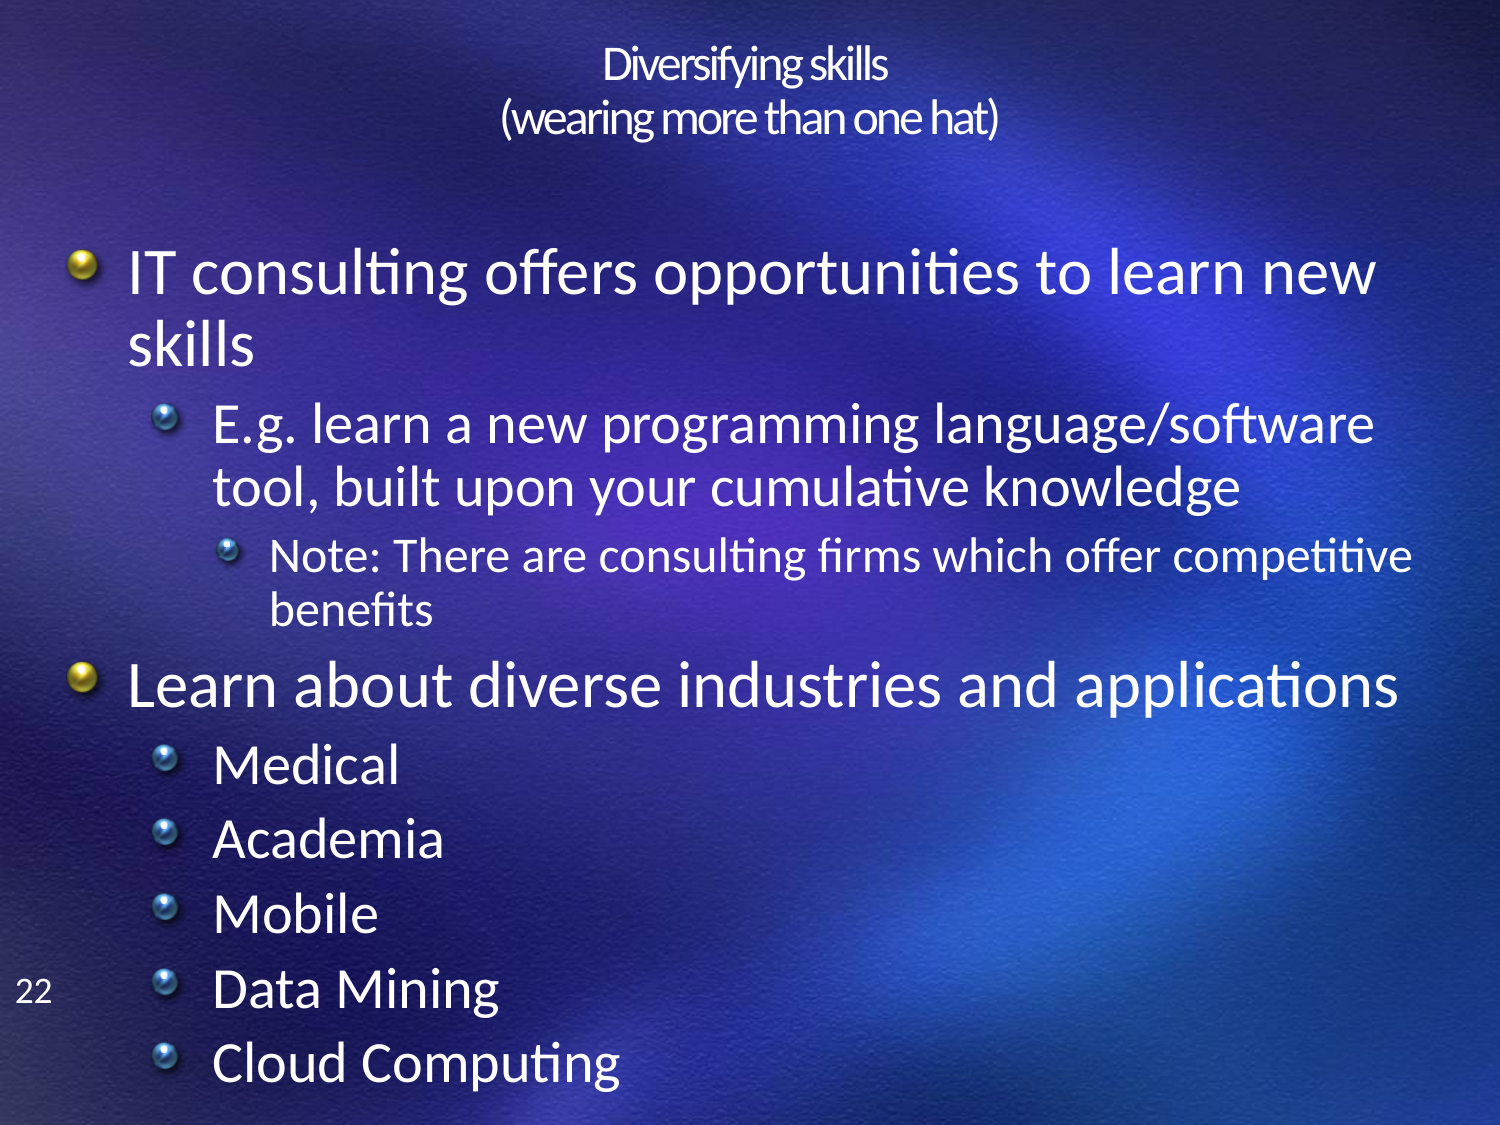

# Diversifying skills (wearing more than one hat)
IT consulting offers opportunities to learn new skills
E.g. learn a new programming language/software tool, built upon your cumulative knowledge
Note: There are consulting firms which offer competitive benefits
Learn about diverse industries and applications
Medical
Academia
Mobile
Data Mining
Cloud Computing

22